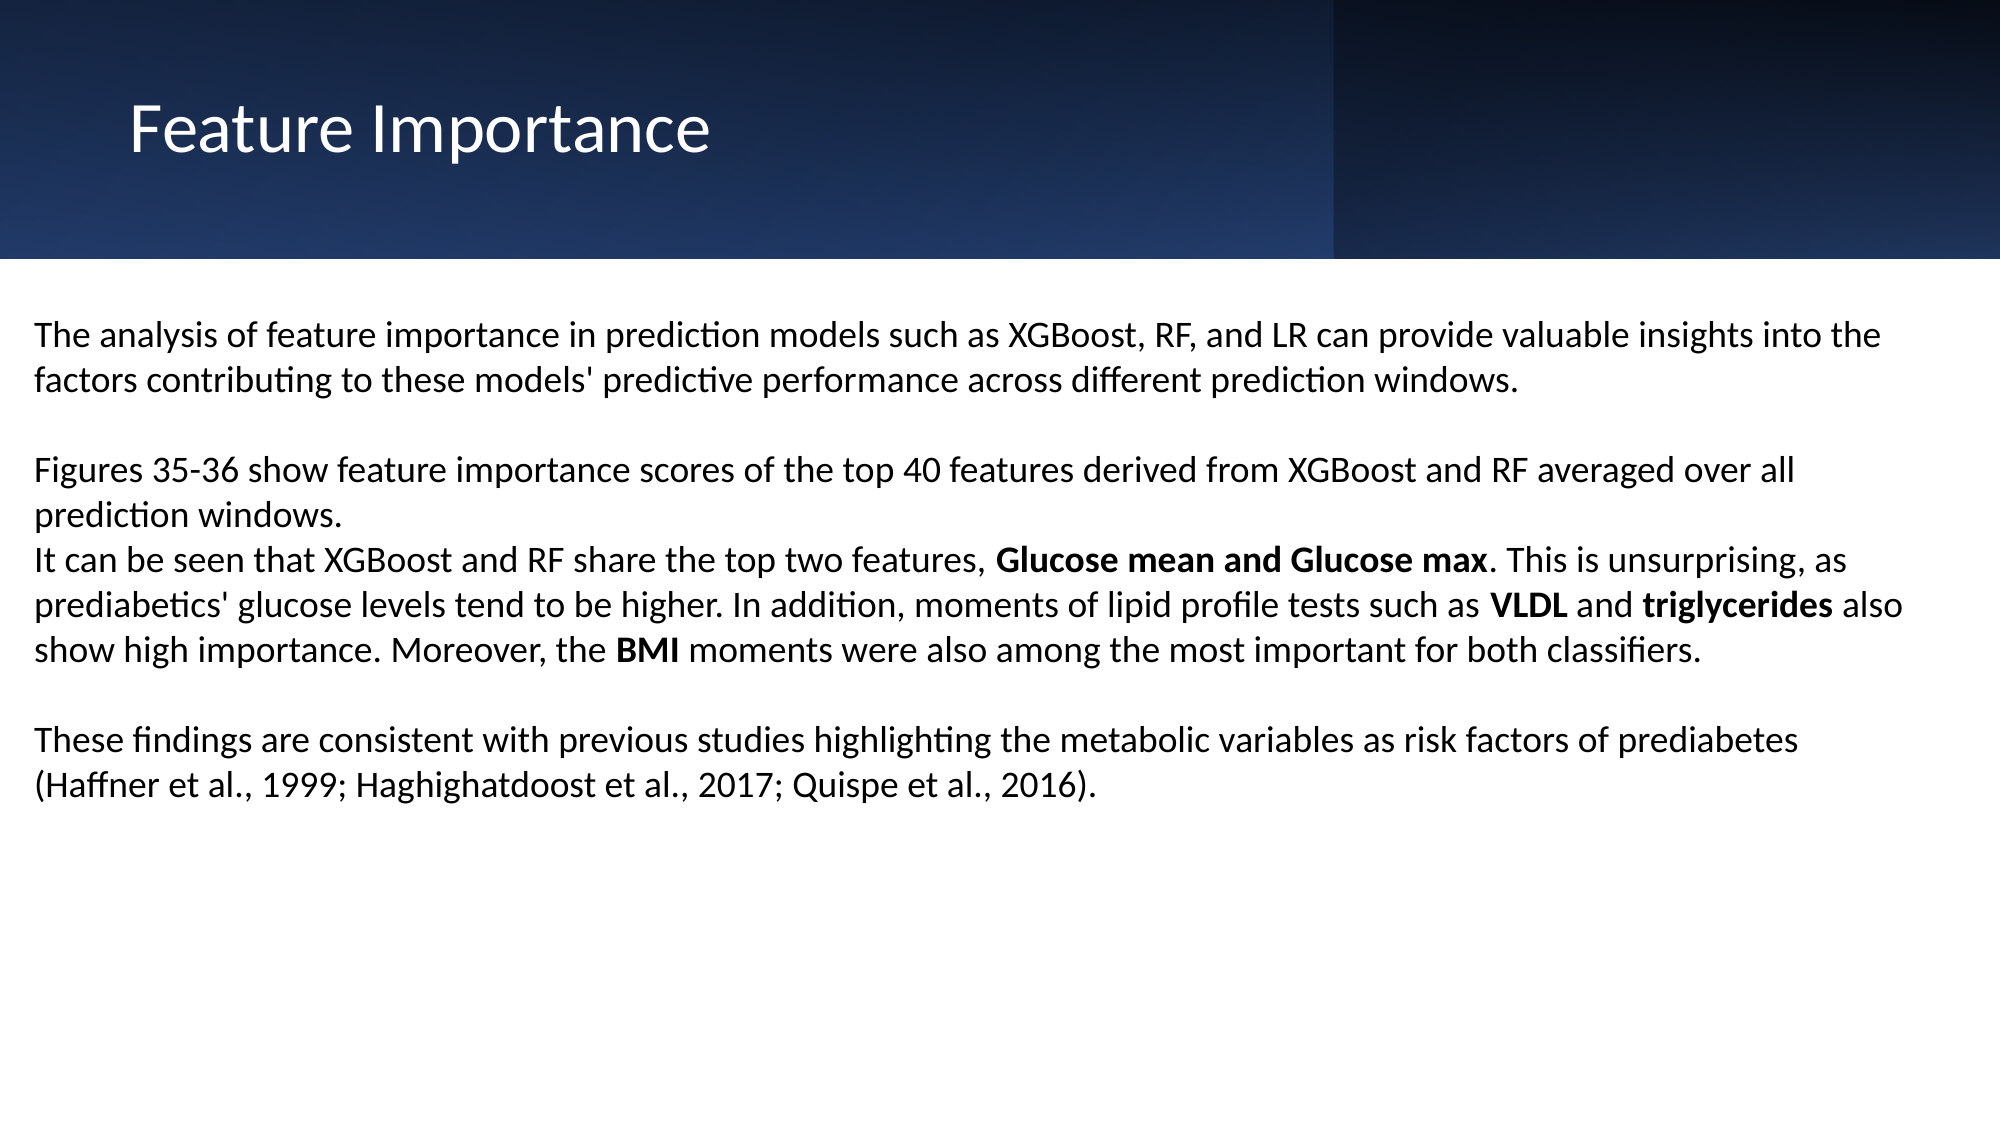

# Feature Importance
The analysis of feature importance in prediction models such as XGBoost, RF, and LR can provide valuable insights into the factors contributing to these models' predictive performance across different prediction windows.

Figures 35-36 show feature importance scores of the top 40 features derived from XGBoost and RF averaged over all prediction windows.
It can be seen that XGBoost and RF share the top two features, Glucose mean and Glucose max. This is unsurprising, as prediabetics' glucose levels tend to be higher. In addition, moments of lipid profile tests such as VLDL and triglycerides also show high importance. Moreover, the BMI moments were also among the most important for both classifiers.

These findings are consistent with previous studies highlighting the metabolic variables as risk factors of prediabetes (Haffner et al., 1999; Haghighatdoost et al., 2017; Quispe et al., 2016).